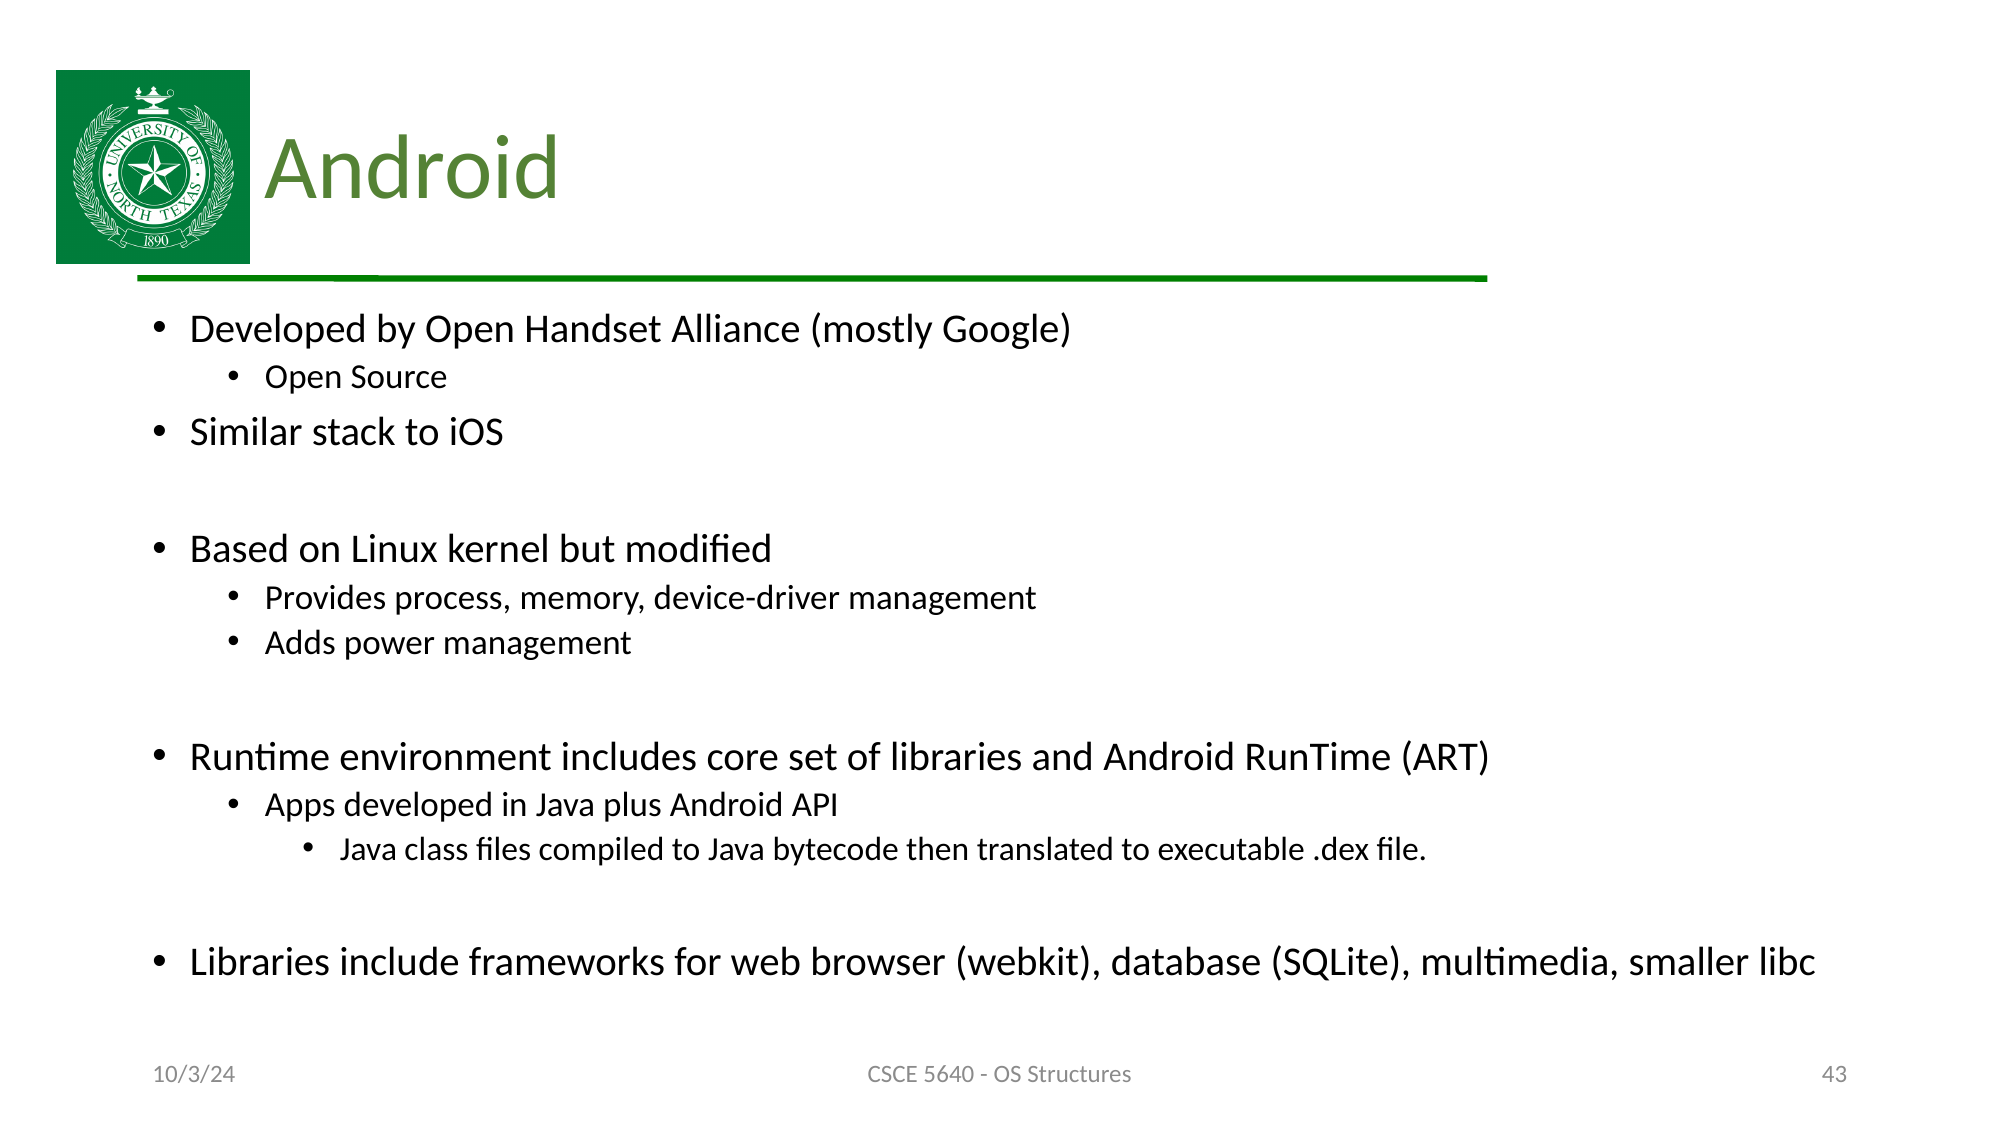

# Android
Developed by Open Handset Alliance (mostly Google)
Open Source
Similar stack to iOS

Based on Linux kernel but modified
Provides process, memory, device-driver management
Adds power management

Runtime environment includes core set of libraries and Android RunTime (ART)
Apps developed in Java plus Android API
Java class files compiled to Java bytecode then translated to executable .dex file.

Libraries include frameworks for web browser (webkit), database (SQLite), multimedia, smaller libc

10/3/24
CSCE 5640 - OS Structures
43